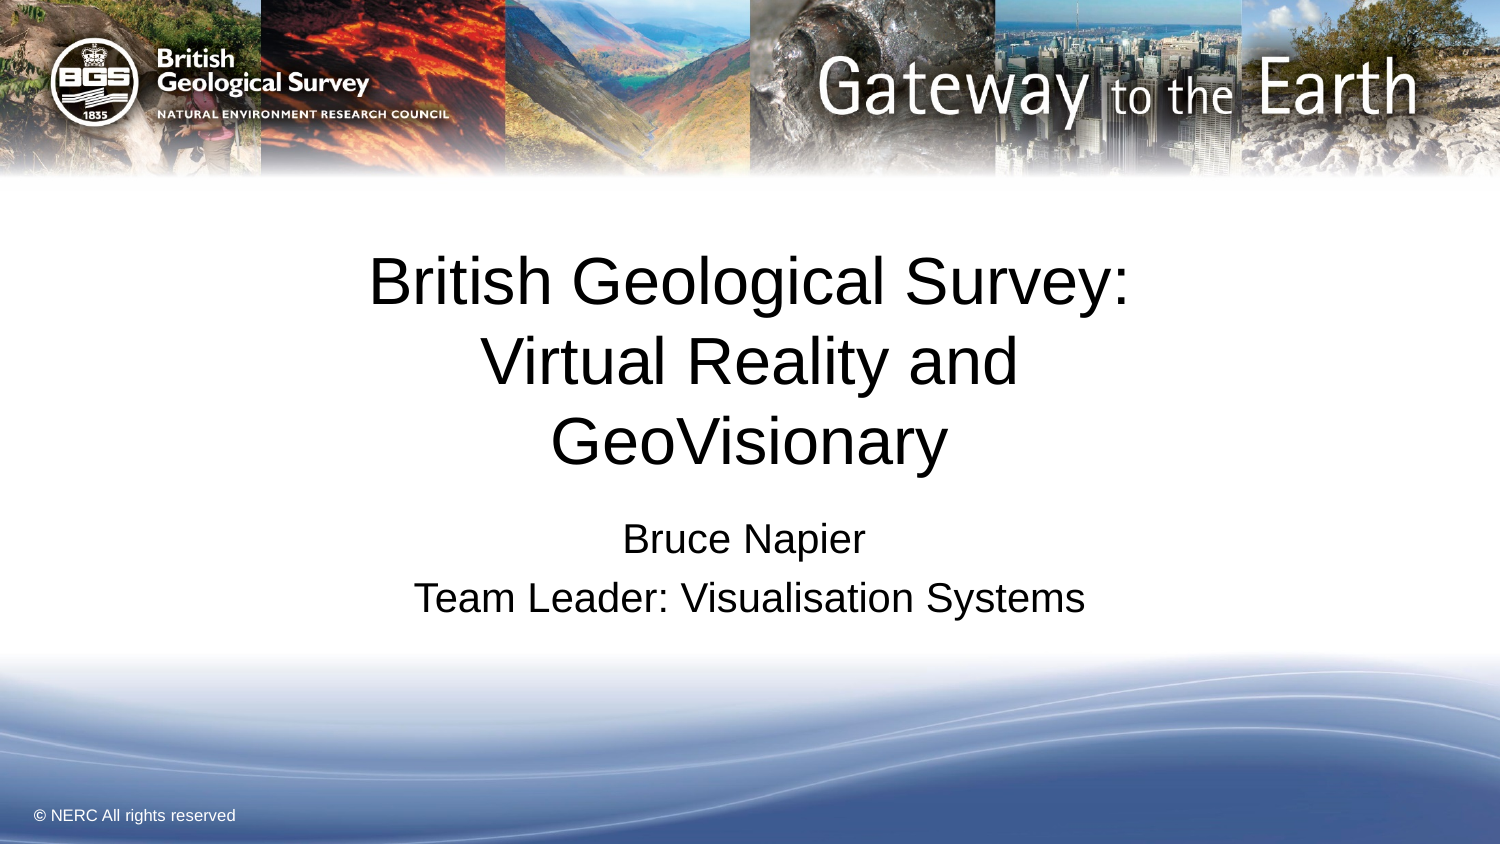

# British Geological Survey: Virtual Reality and GeoVisionary
Bruce Napier
Team Leader: Visualisation Systems